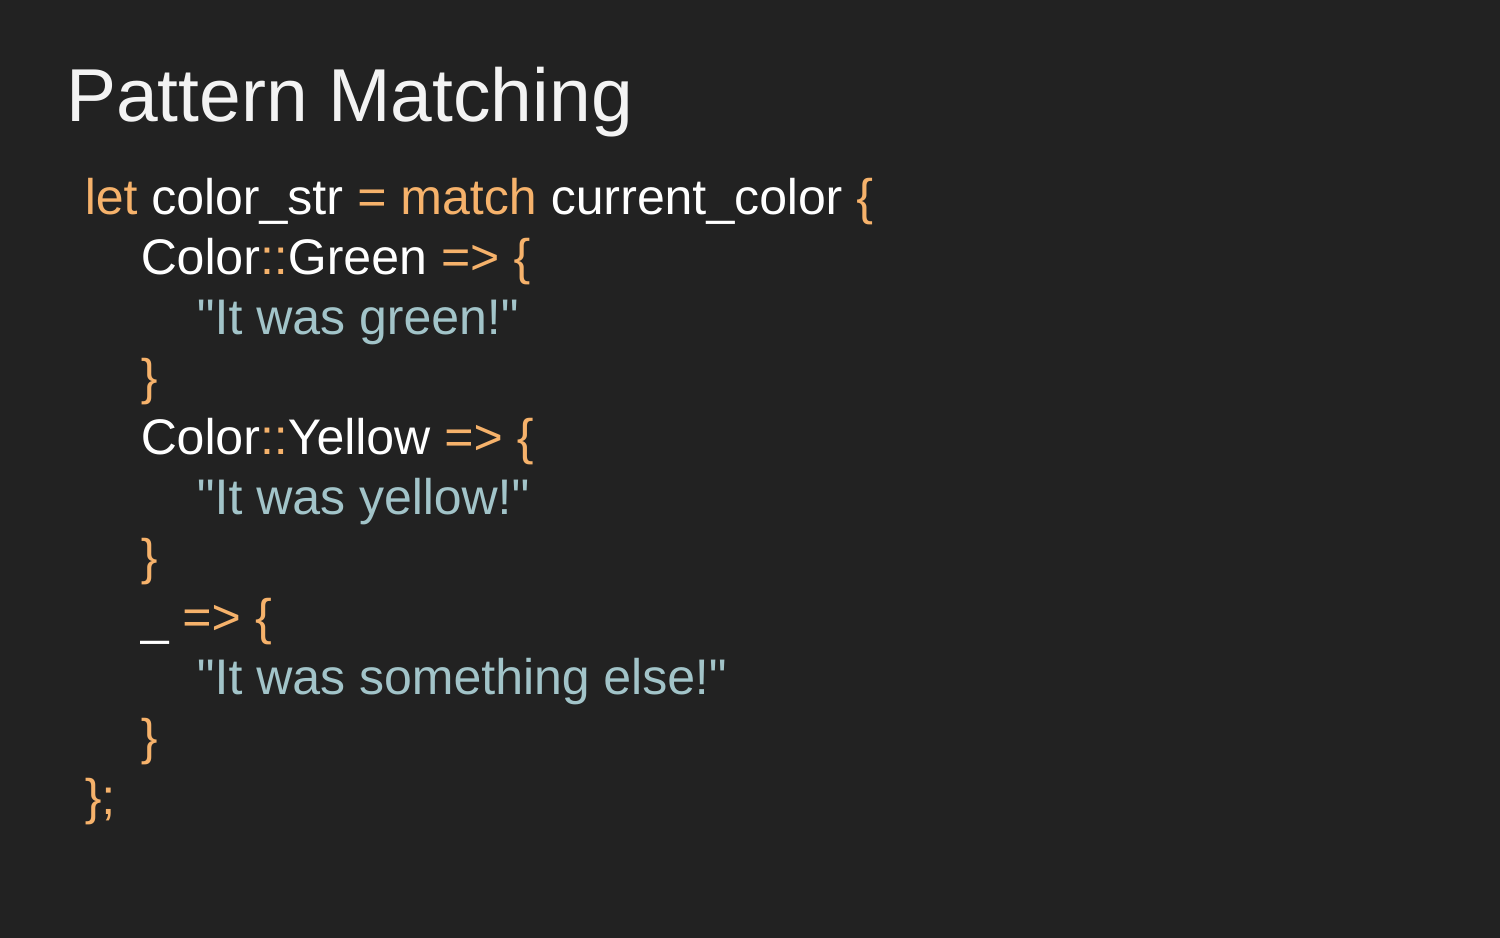

Pattern Matching
let color_str = match current_color {
    Color::Green => {
        "It was green!"
    }
    Color::Yellow => {
        "It was yellow!"
    }
    _ => {
        "It was something else!"
    }
};